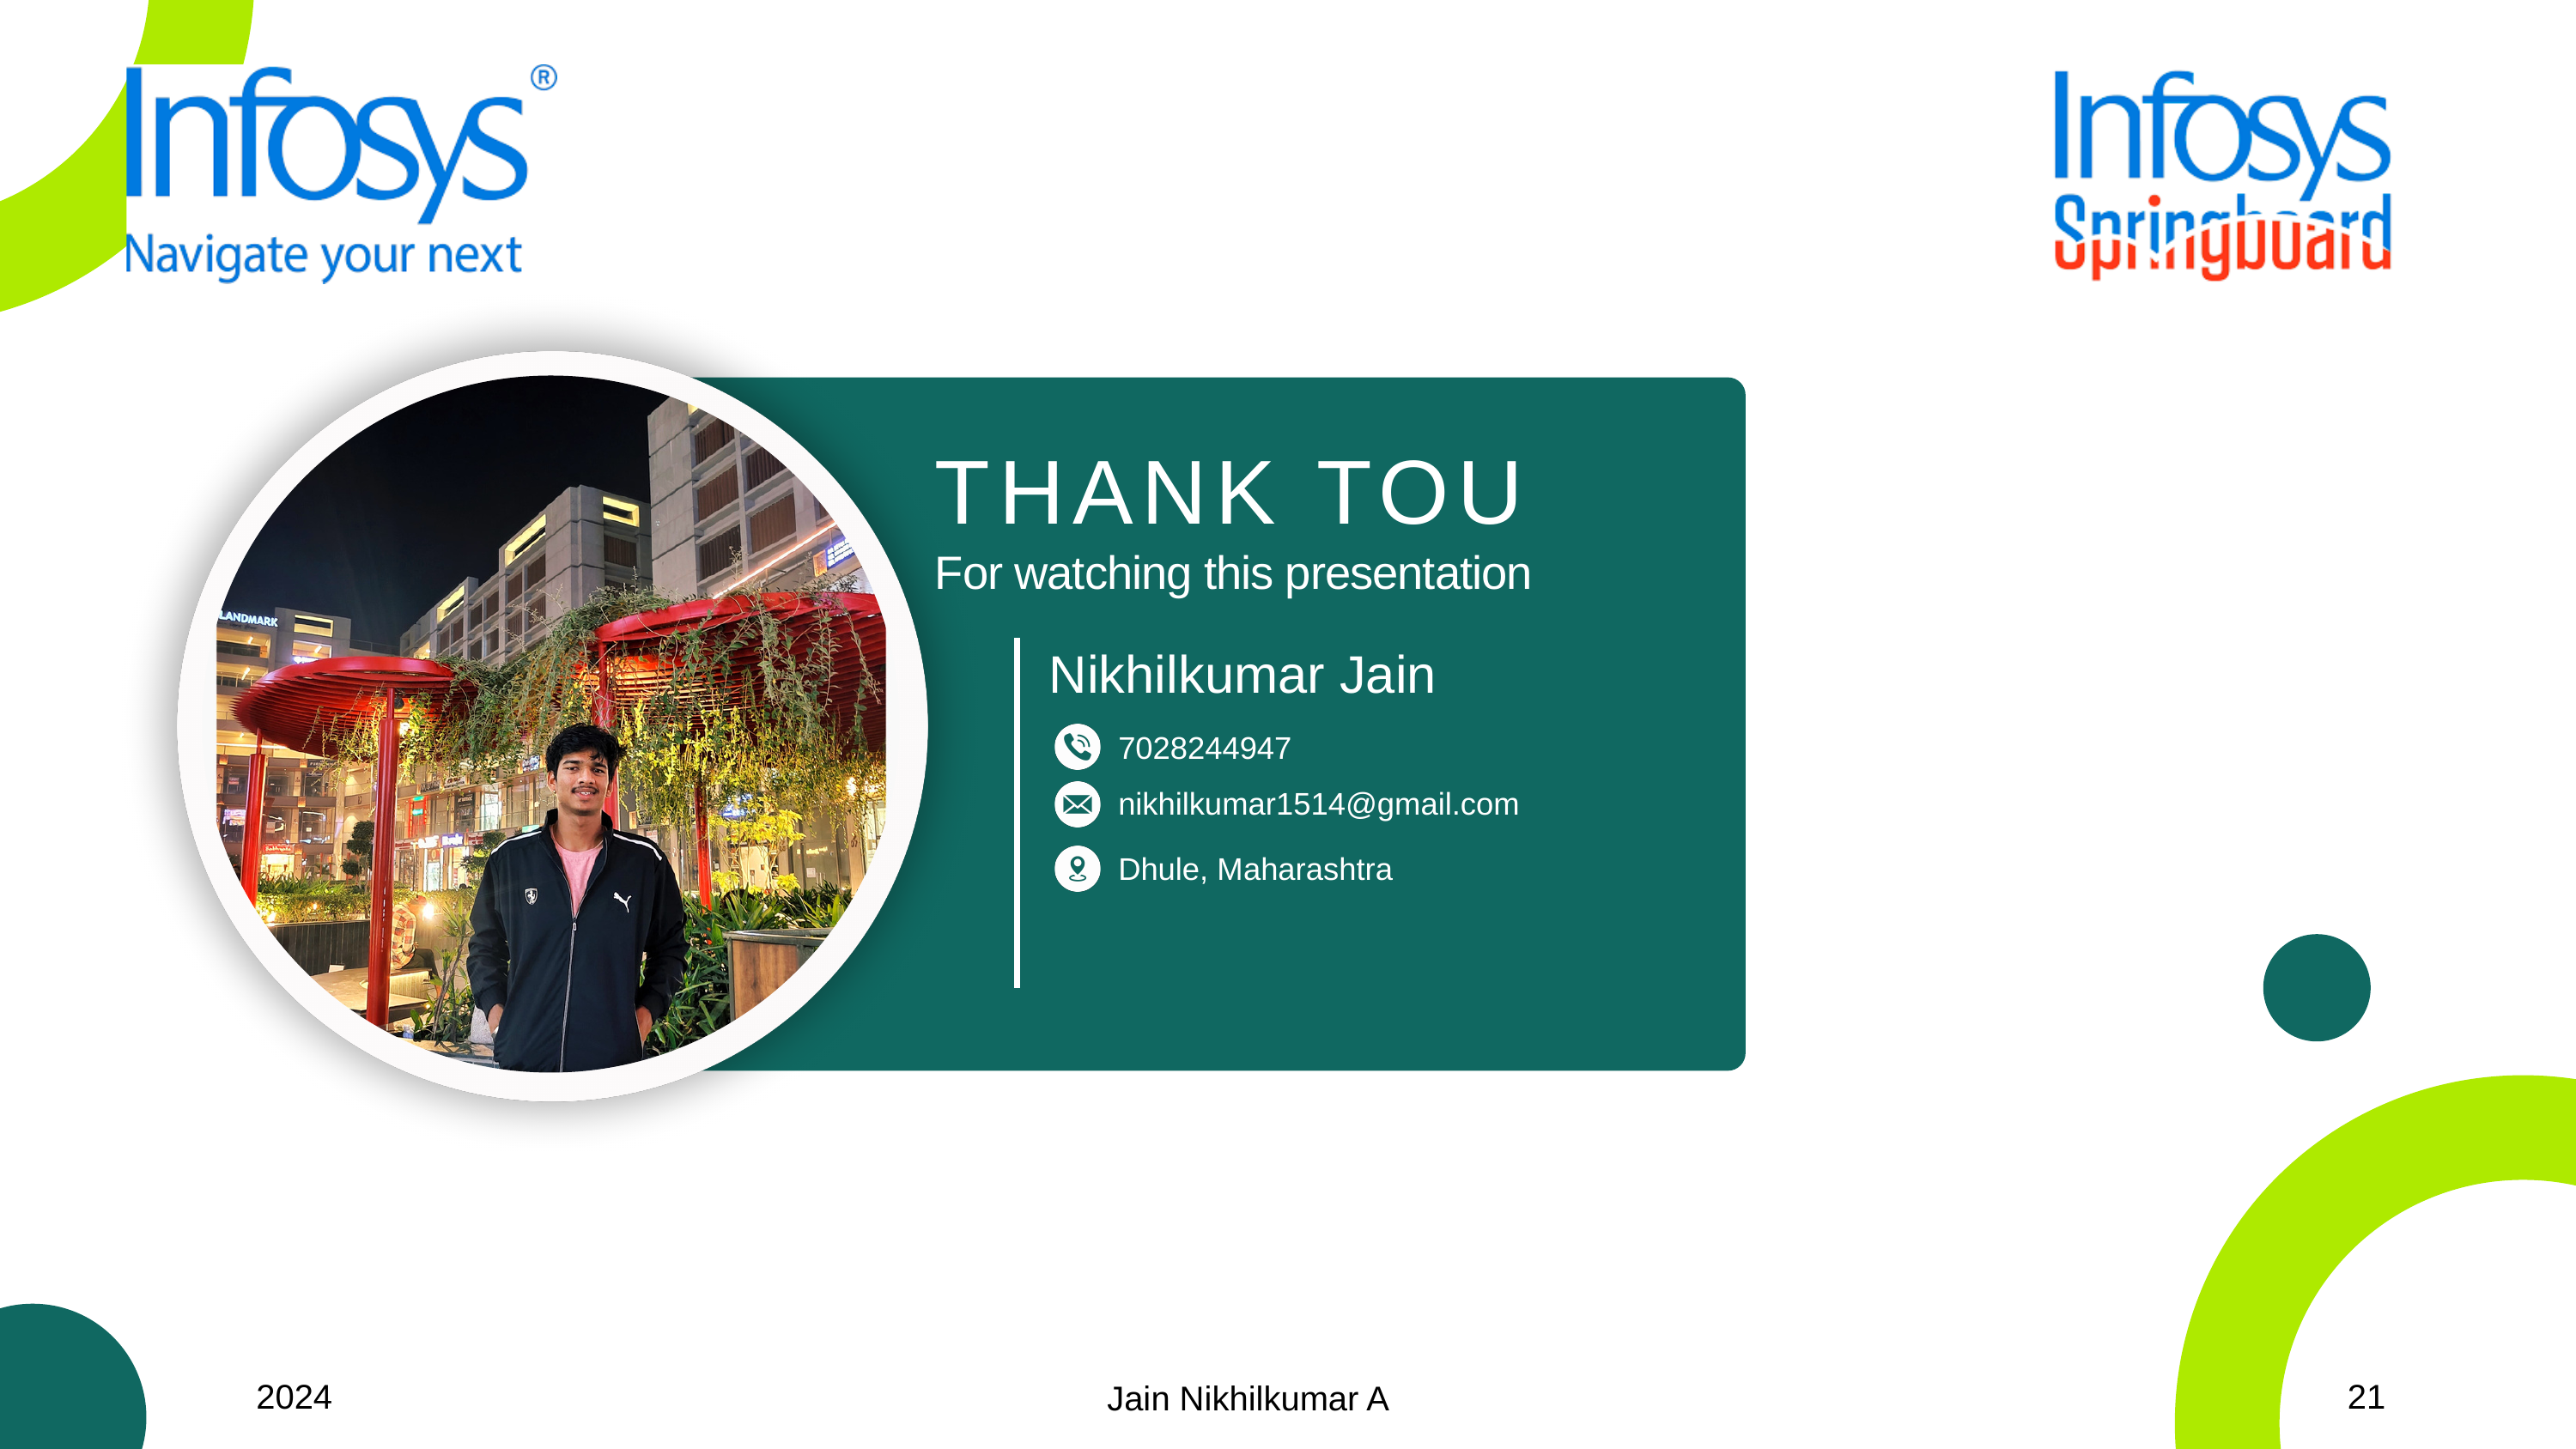

THANK TOU
For watching this presentation
Nikhilkumar Jain

7028244947

nikhilkumar1514@gmail.com

Dhule, Maharashtra

2024
21
Jain Nikhilkumar A